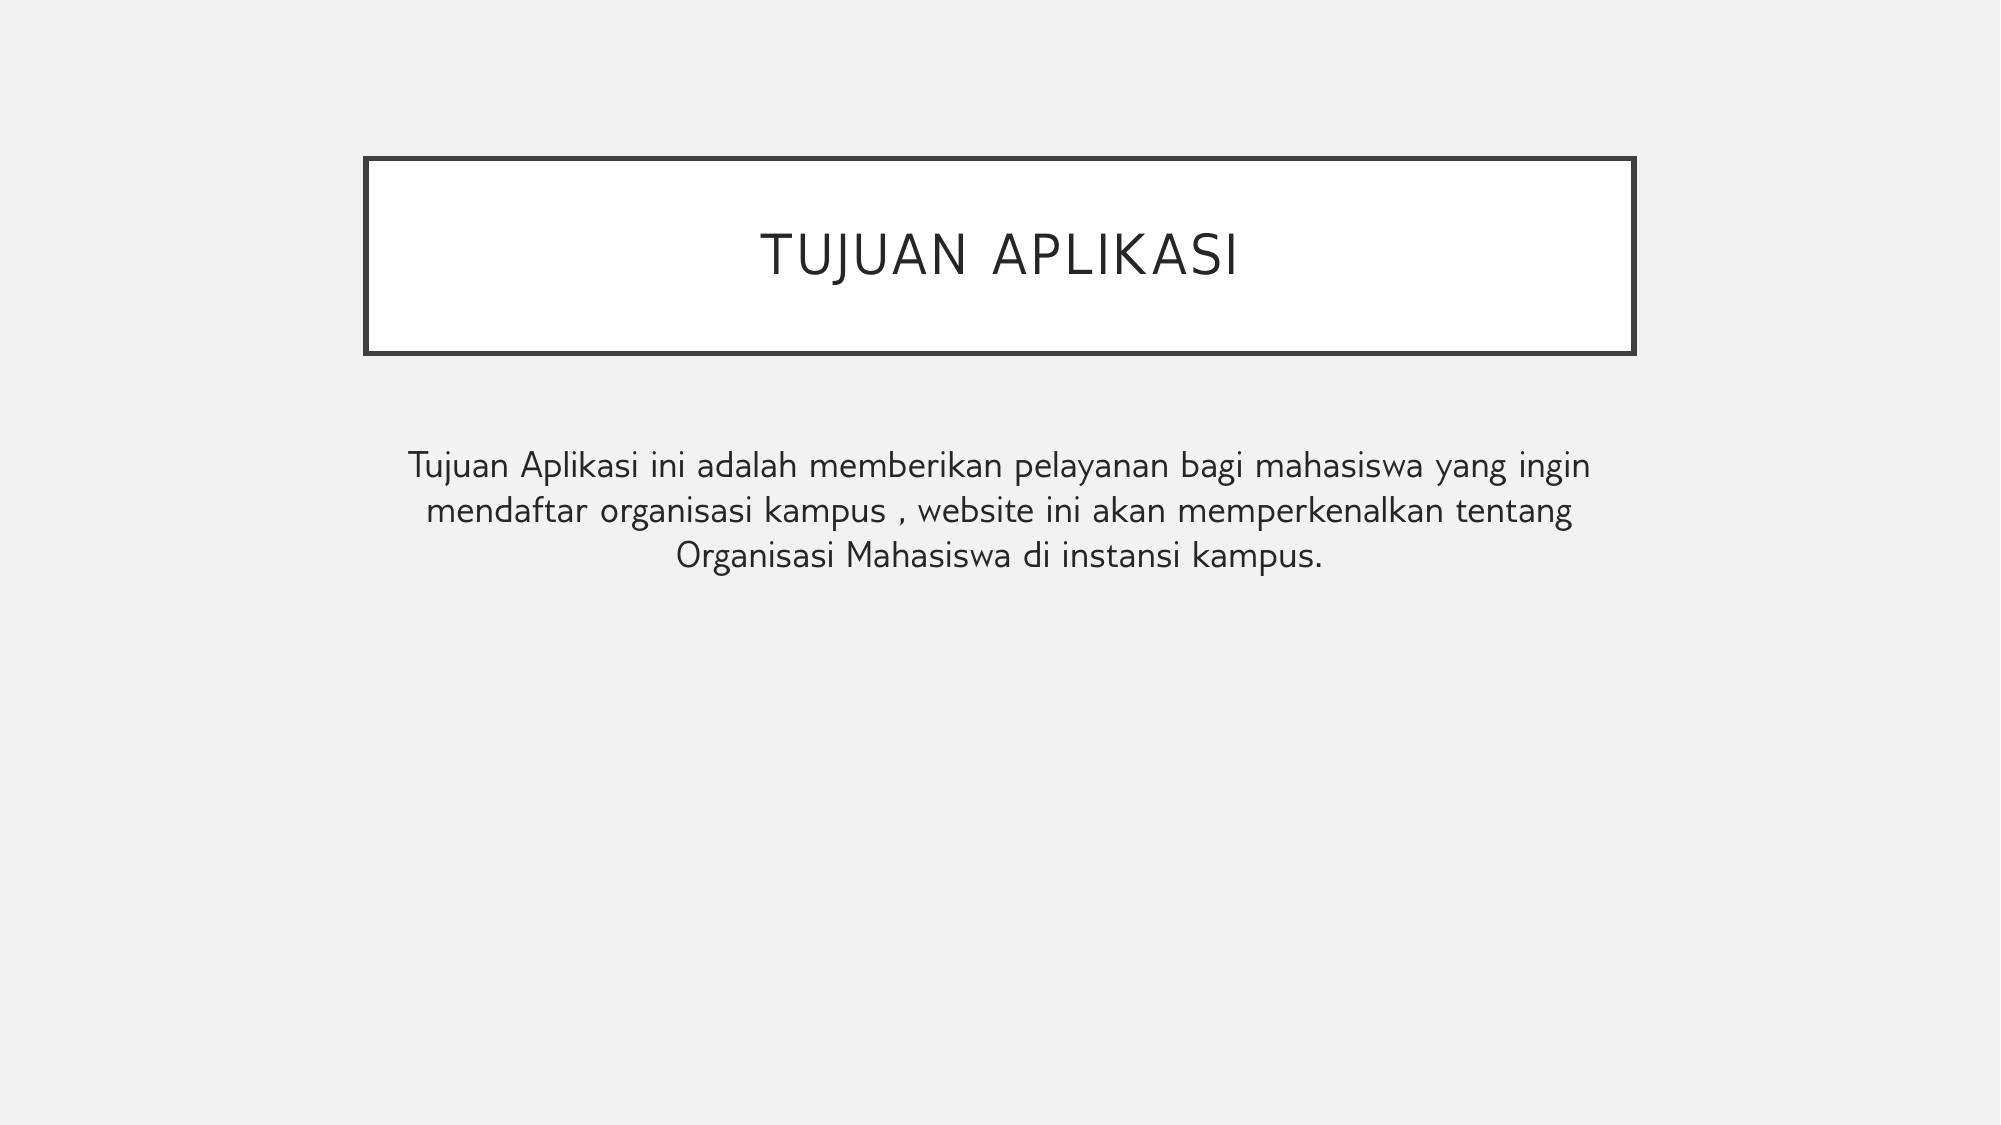

# TUJUAN APLIKASI
Tujuan Aplikasi ini adalah memberikan pelayanan bagi mahasiswa yang ingin mendaftar organisasi kampus , website ini akan memperkenalkan tentang Organisasi Mahasiswa di instansi kampus.